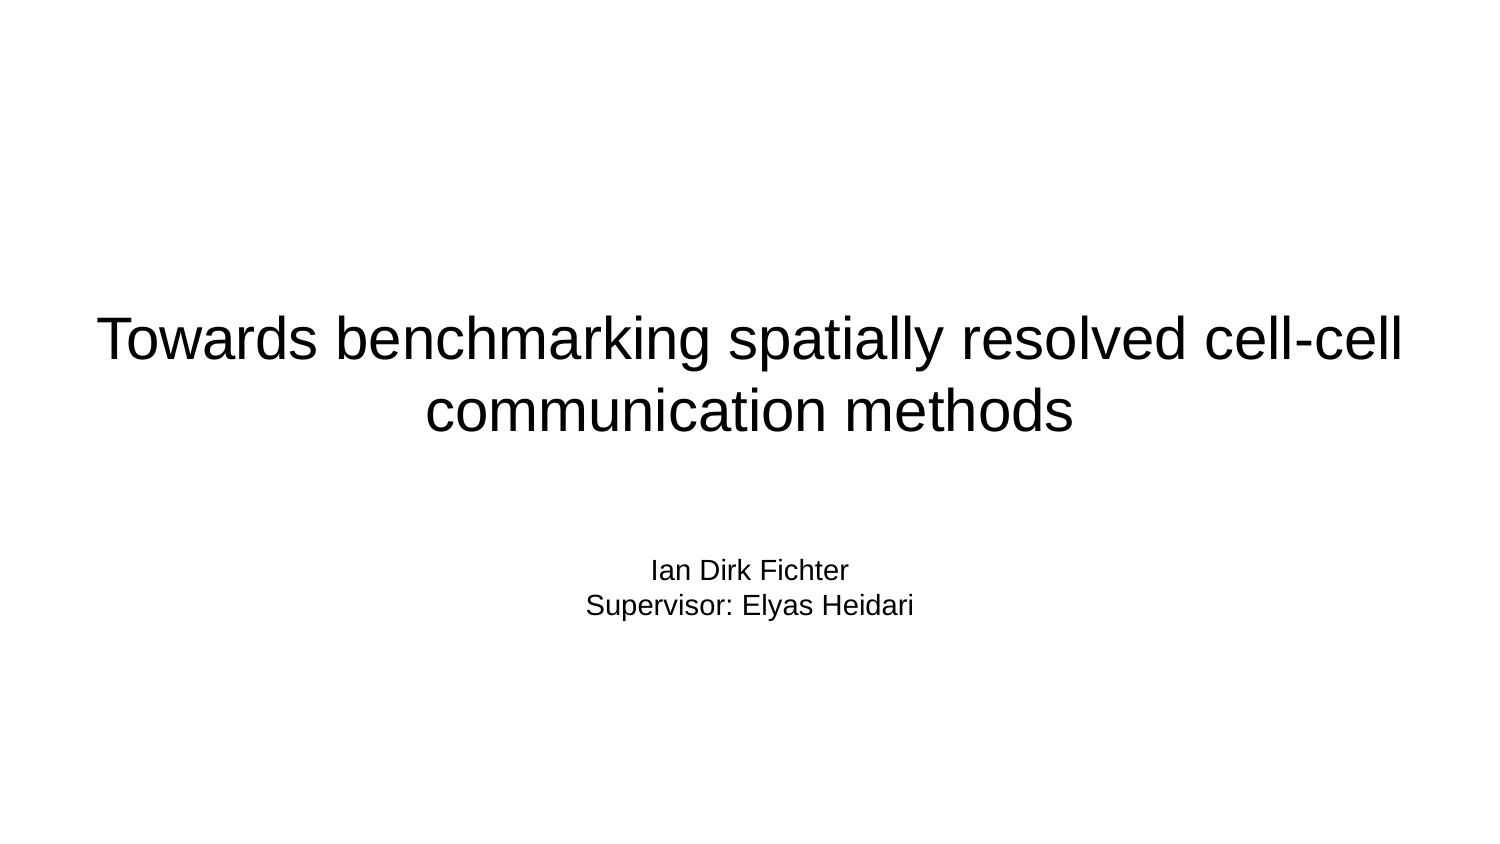

# Towards benchmarking spatially resolved cell-cell communication methods
Ian Dirk Fichter
Supervisor: Elyas Heidari